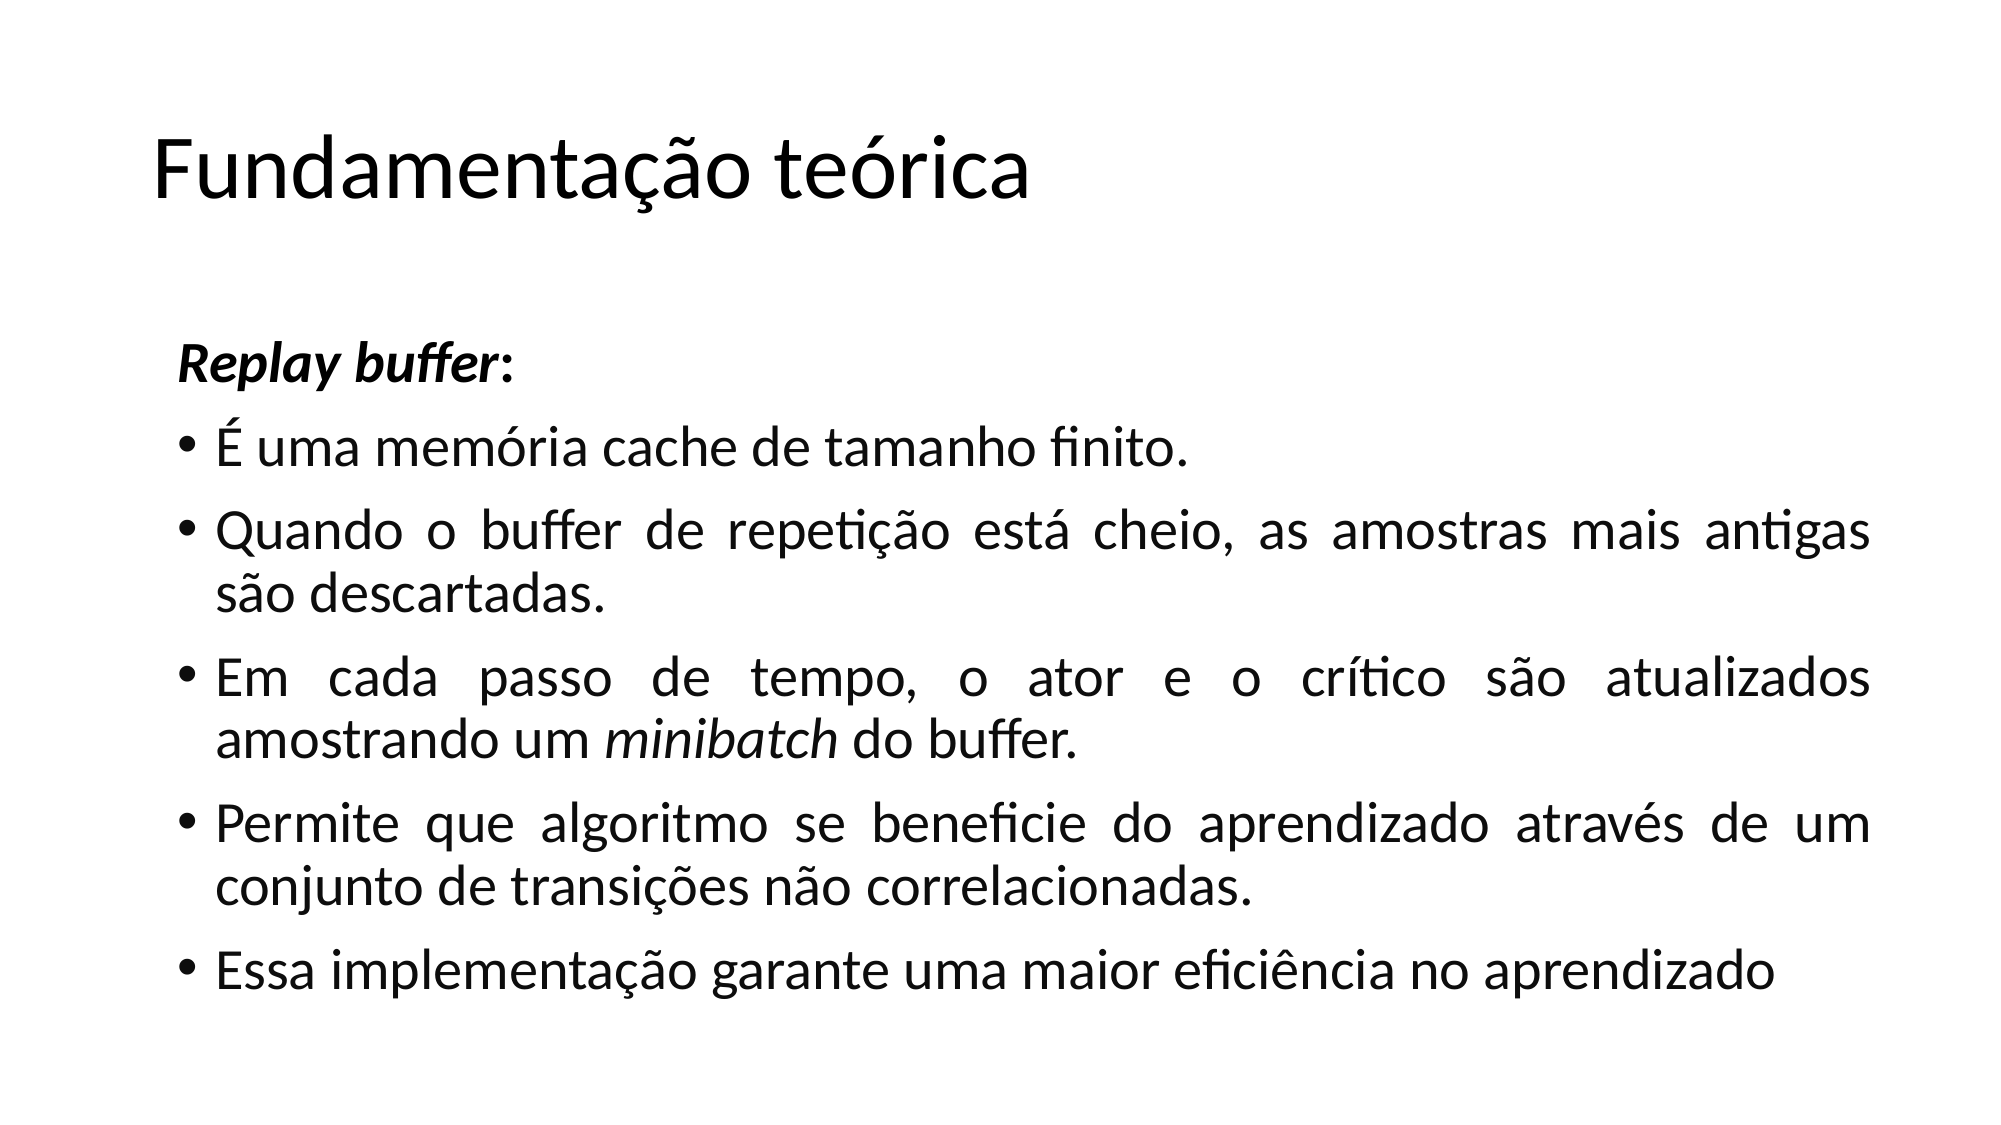

# Fundamentação teórica
Replay buffer:
É uma memória cache de tamanho finito.
Quando o buffer de repetição está cheio, as amostras mais antigas são descartadas.
Em cada passo de tempo, o ator e o crítico são atualizados amostrando um minibatch do buffer.
Permite que algoritmo se beneficie do aprendizado através de um conjunto de transições não correlacionadas.
Essa implementação garante uma maior eficiência no aprendizado